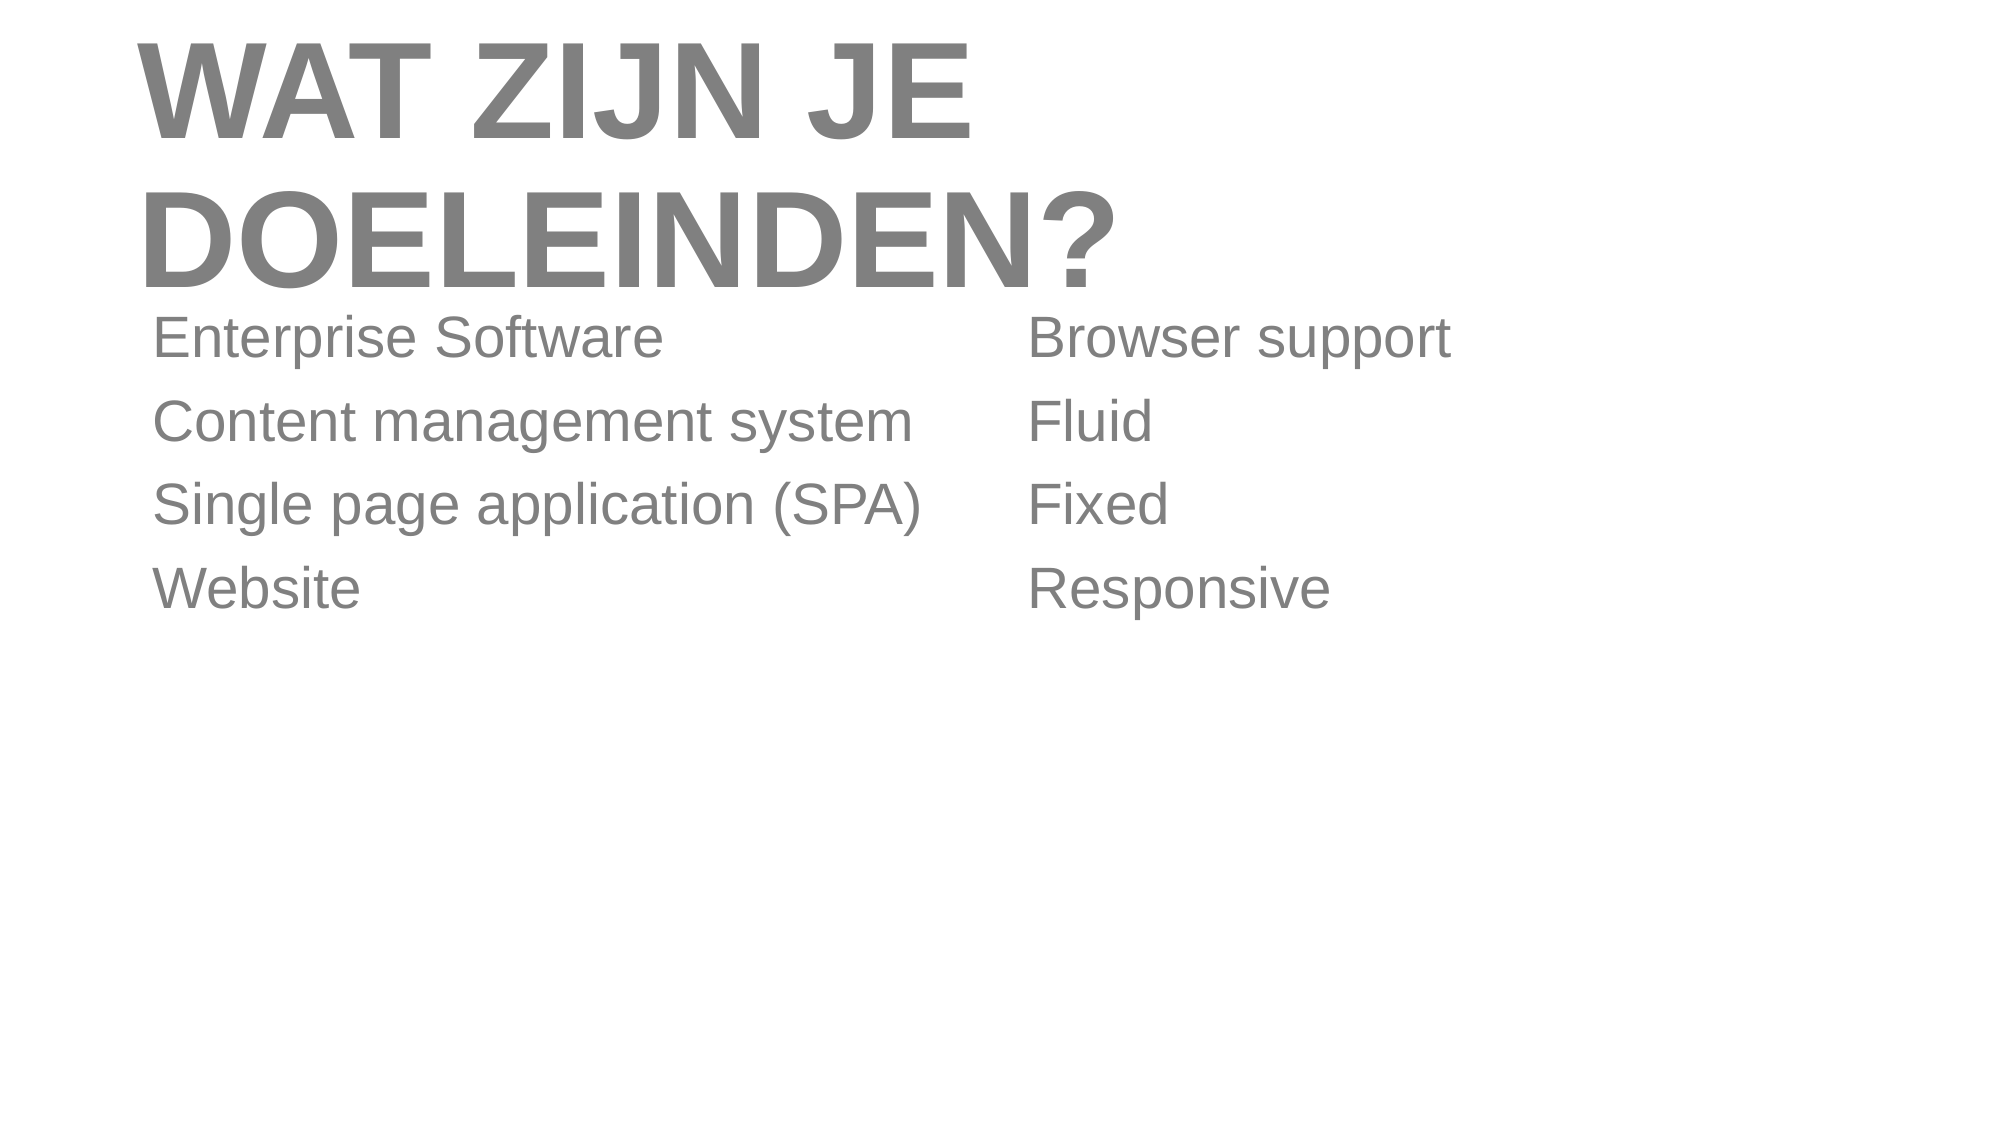

# WAT ZIJN JE DOELEINDEN?
Enterprise Software
Content management system
Single page application (SPA)
Website
Browser support
Fluid
Fixed
Responsive